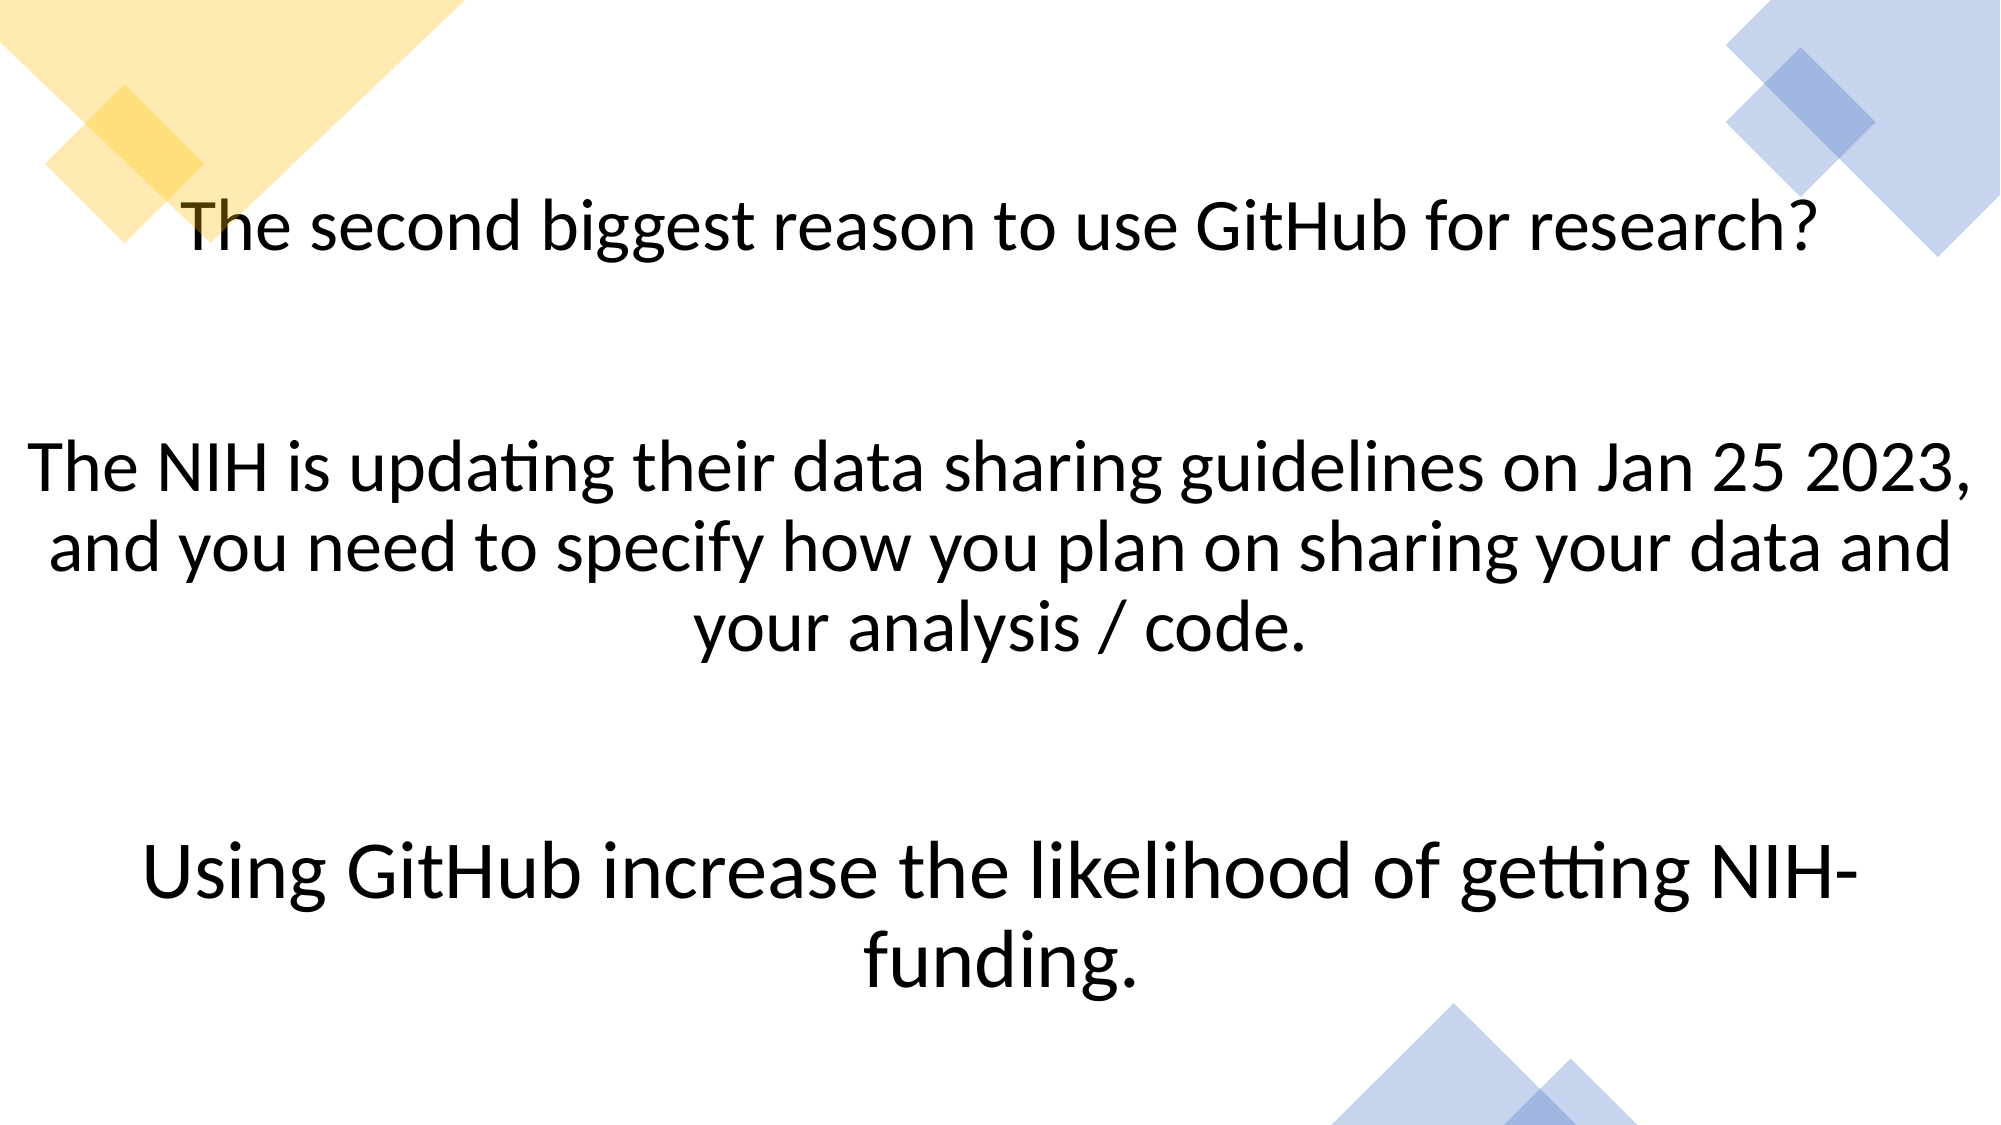

# The second biggest reason to use GitHub for research? The NIH is updating their data sharing guidelines on Jan 25 2023, and you need to specify how you plan on sharing your data and your analysis / code. Using GitHub increase the likelihood of getting NIH-funding.